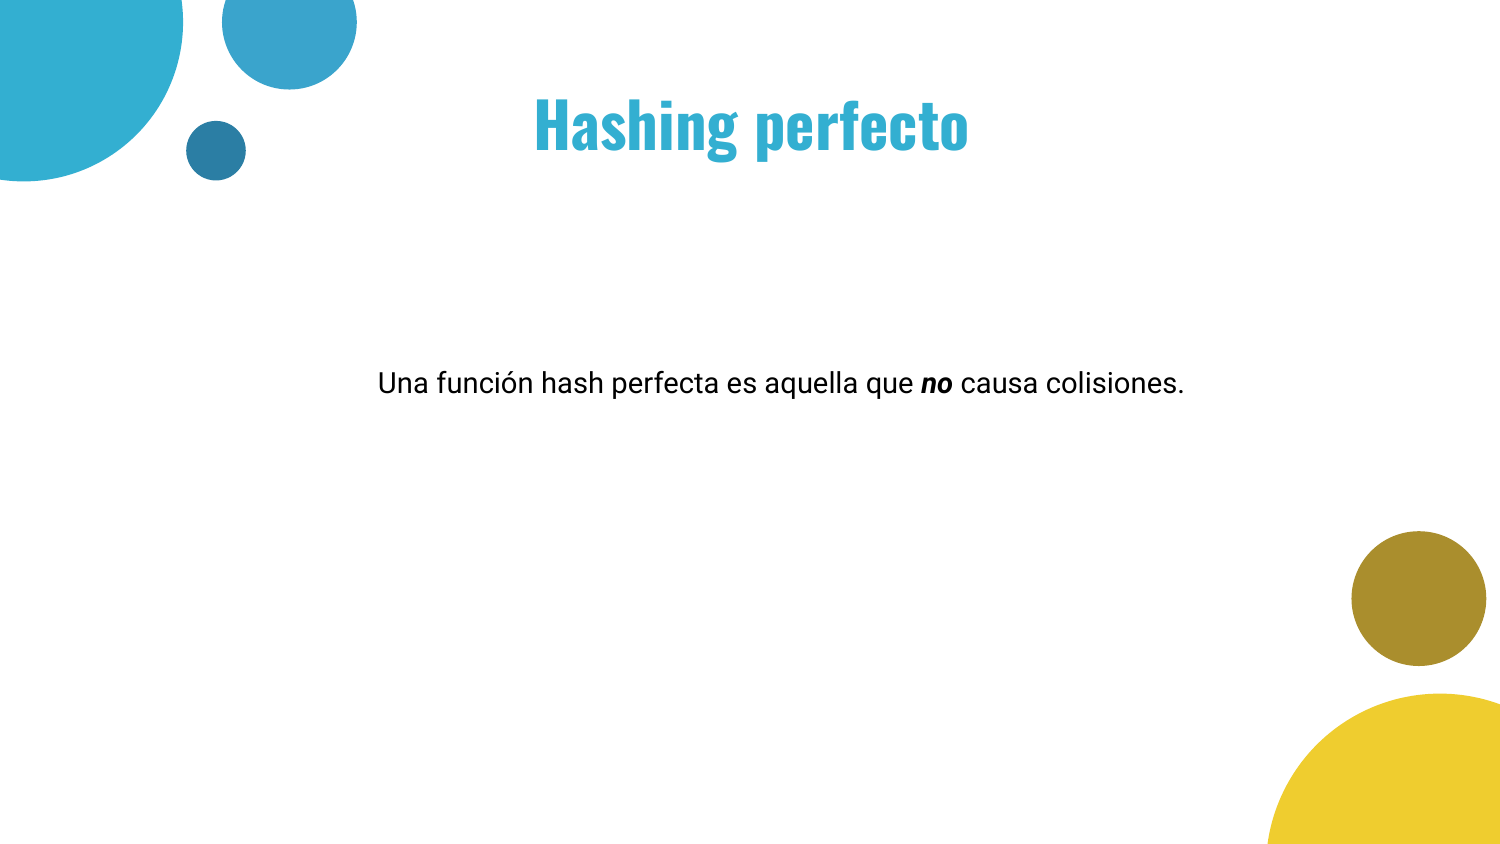

# Hashing perfecto
Una función hash perfecta es aquella que no causa colisiones.